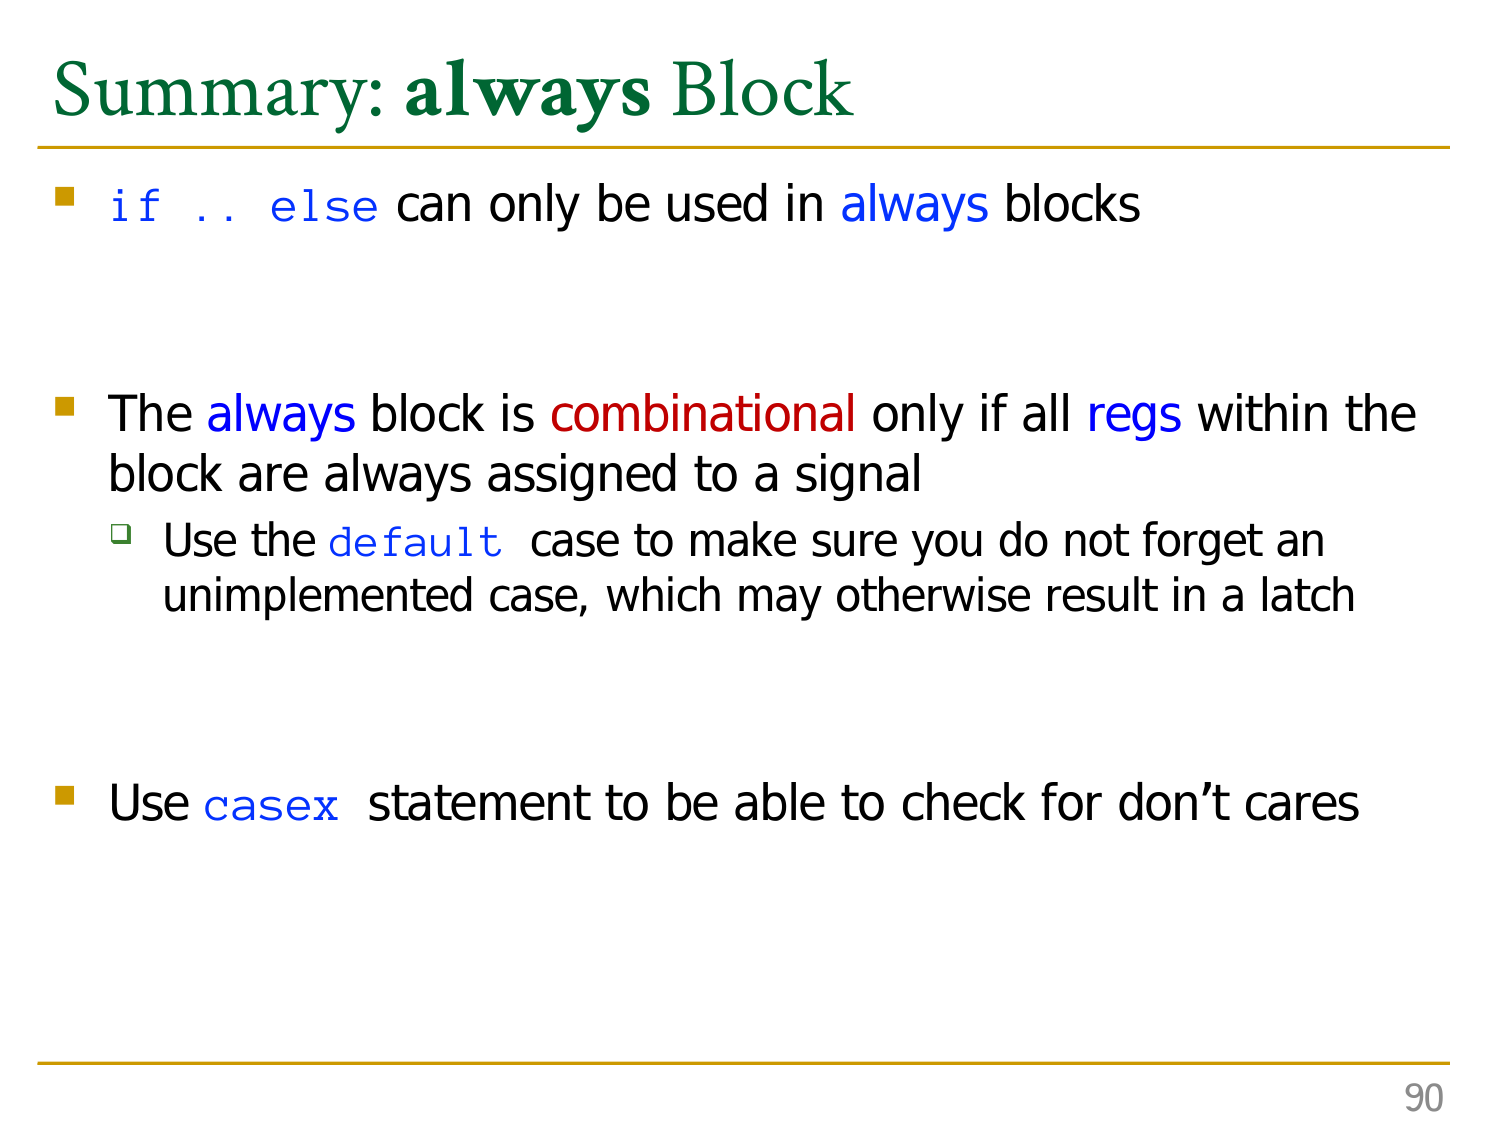

# Summary: always Block
if .. else can only be used in always blocks

The always block is combinational only if all regs within the block are always assigned to a signal
Use the default case to make sure you do not forget an unimplemented case, which may otherwise result in a latch

Use casex statement to be able to check for don’t cares
90